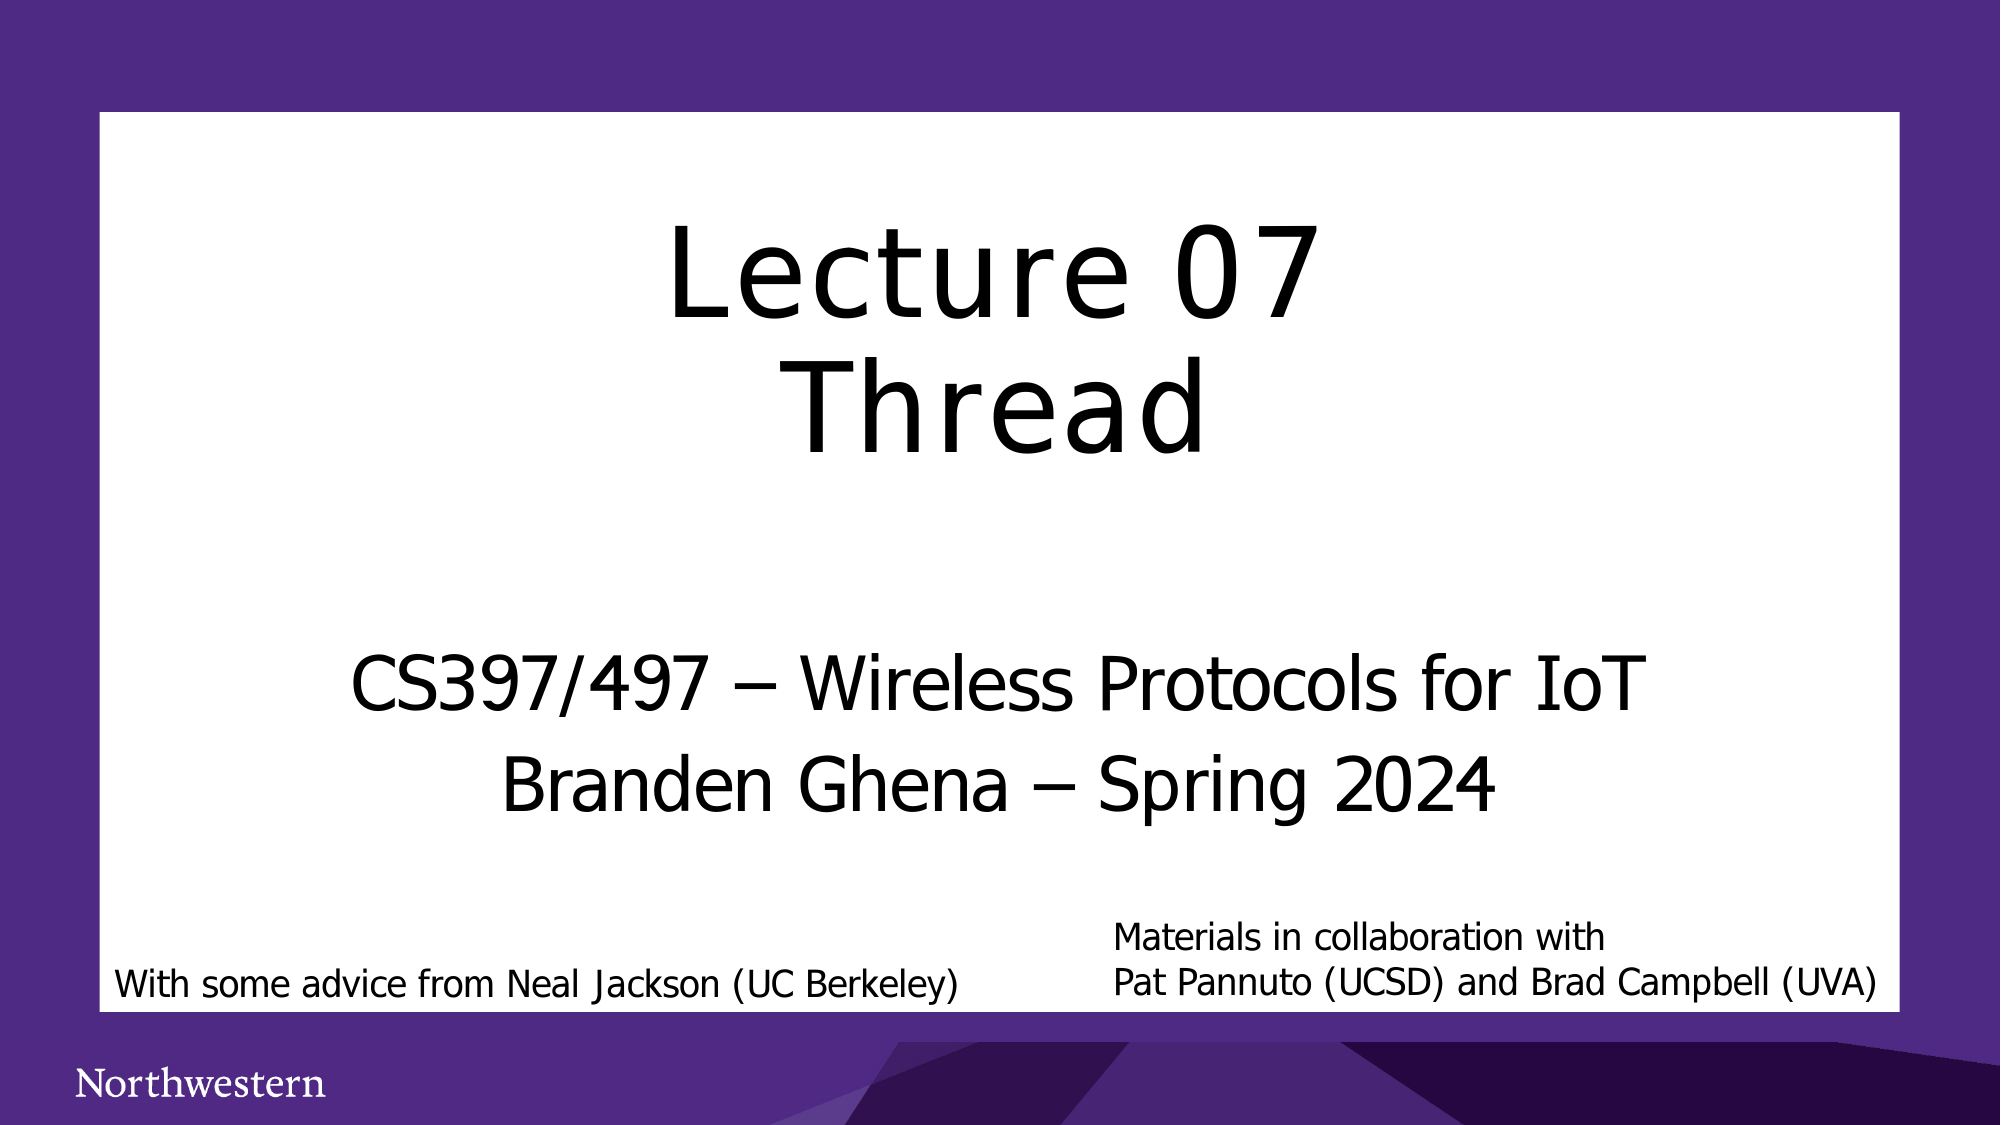

# Lecture 07 Thread
CS397/497 – Wireless Protocols for IoT
Branden Ghena – Spring 2024
Materials in collaboration with
Pat Pannuto (UCSD) and Brad Campbell (UVA)
With some advice from Neal Jackson (UC Berkeley)